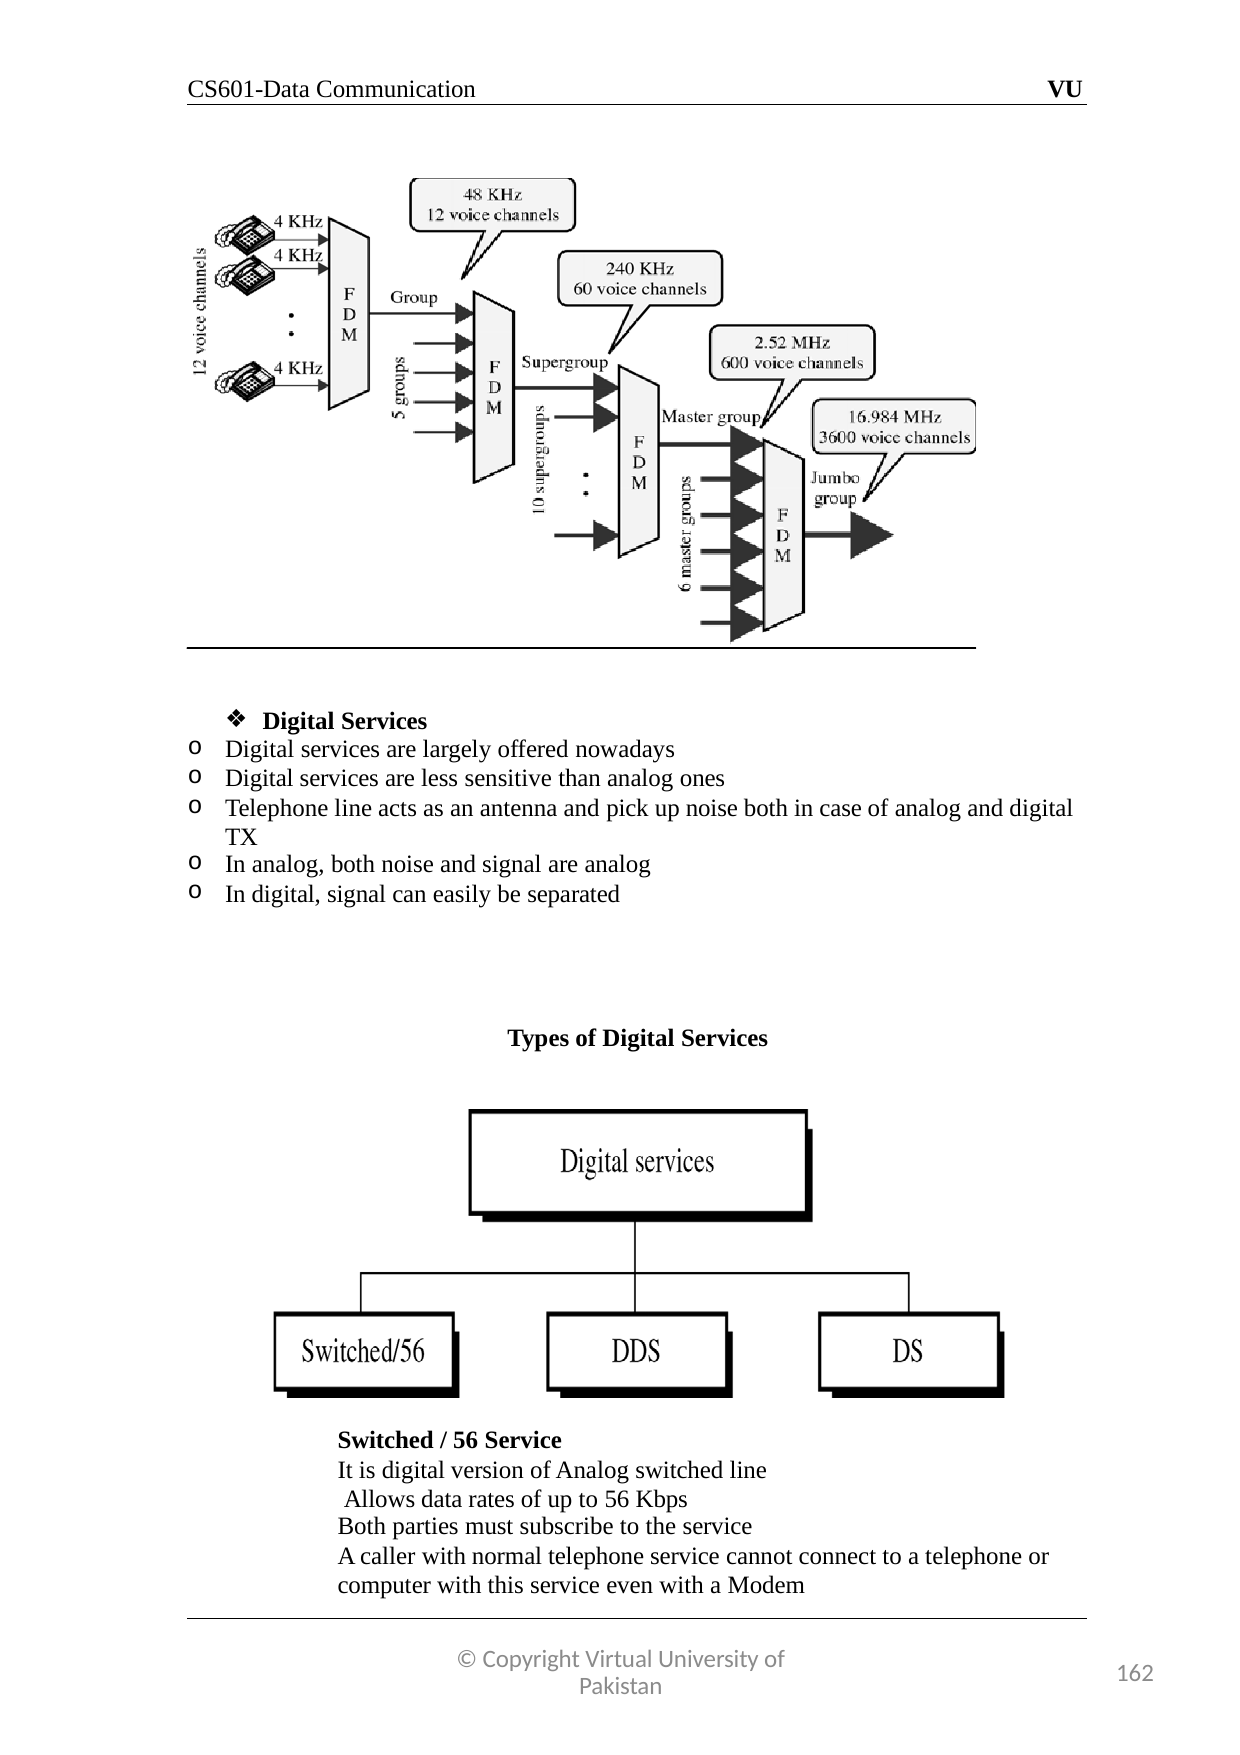

CS601-Data Communication
VU

Digital Services
Digital services are largely offered nowadays
Digital services are less sensitive than analog ones
Telephone line acts as an antenna and pick up noise both in case of analog and digital  TX
In analog, both noise and signal are analog
In digital, signal can easily be separated
Types of Digital Services

Switched / 56 Service
It is digital version of Analog switched line  Allows data rates of up to 56 Kbps
Both parties must subscribe to the service
A caller with normal telephone service cannot connect to a telephone or  computer with this service even with a Modem

© Copyright Virtual University of Pakistan
162